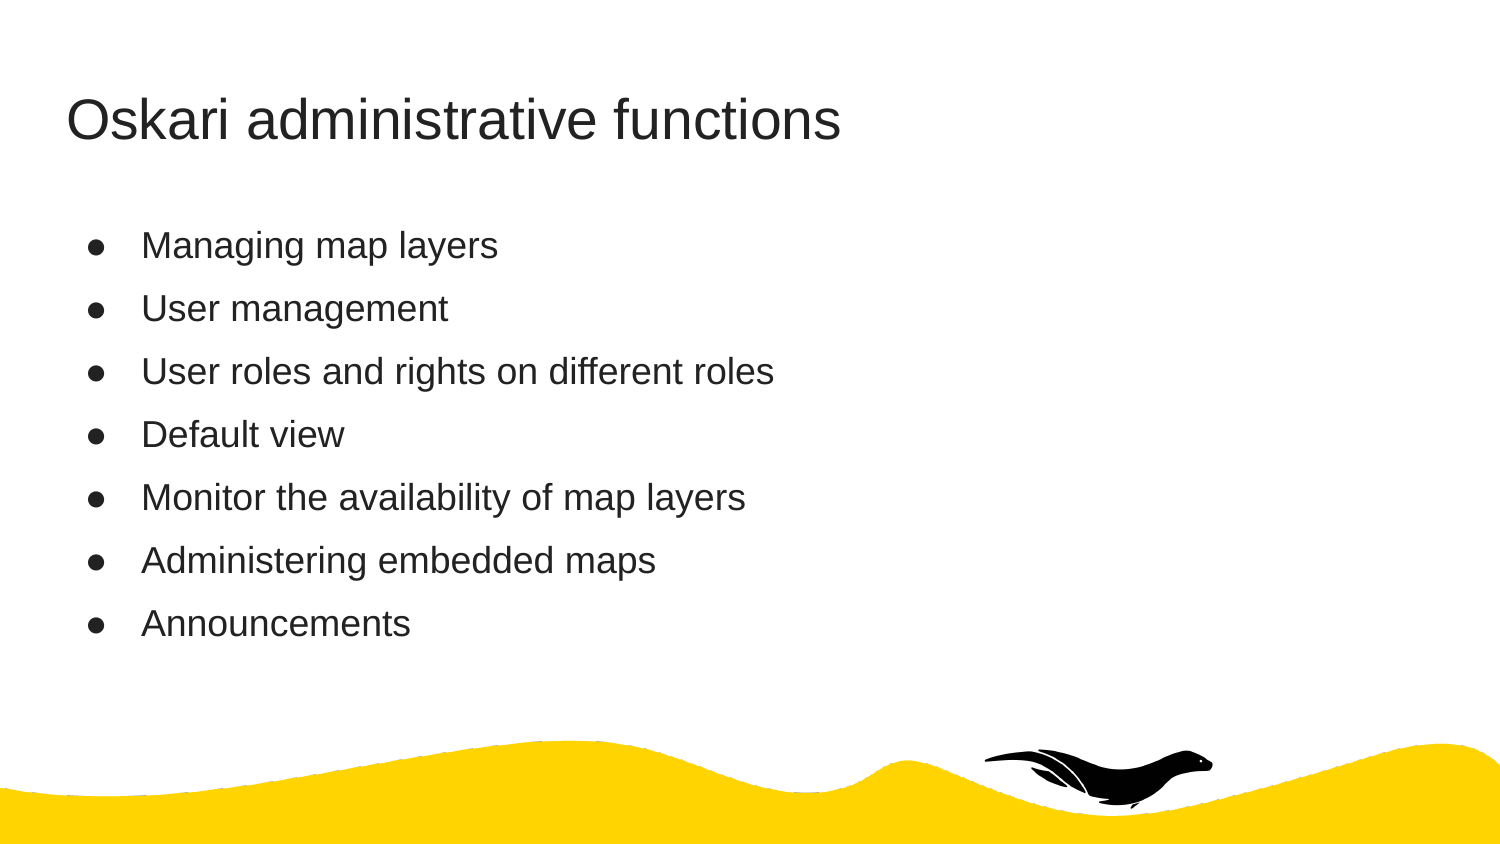

# Oskari administrative functions
Managing map layers
User management
User roles and rights on different roles
Default view
Monitor the availability of map layers
Administering embedded maps
Announcements